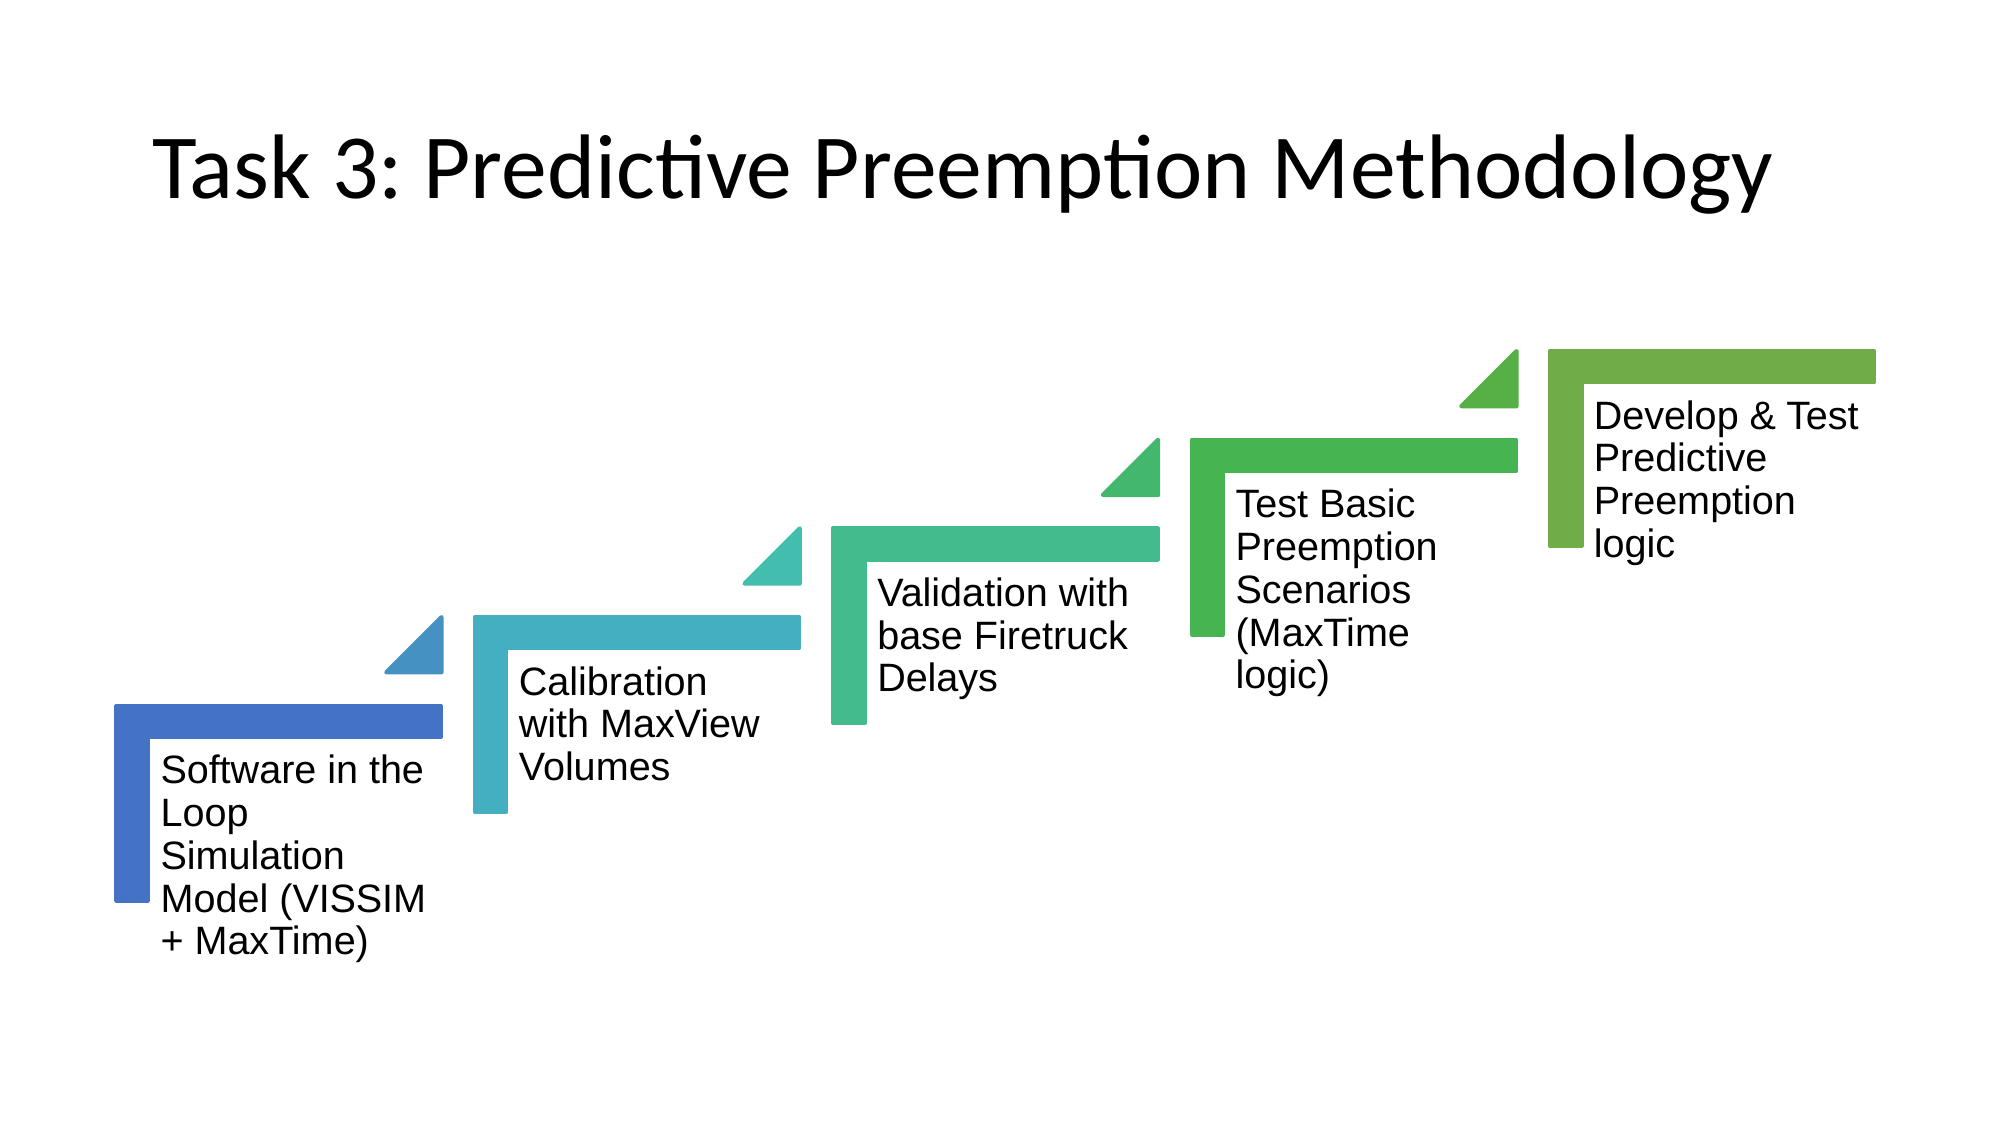

# Task 3: Predictive Preemption Methodology
Software in the Loop Simulation Model (VISSIM + MaxTime)
Calibration with MaxView Volumes
Validation with base Firetruck Delays
Test Basic Preemption Scenarios (MaxTime logic)
Develop & Test Predictive Preemption logic